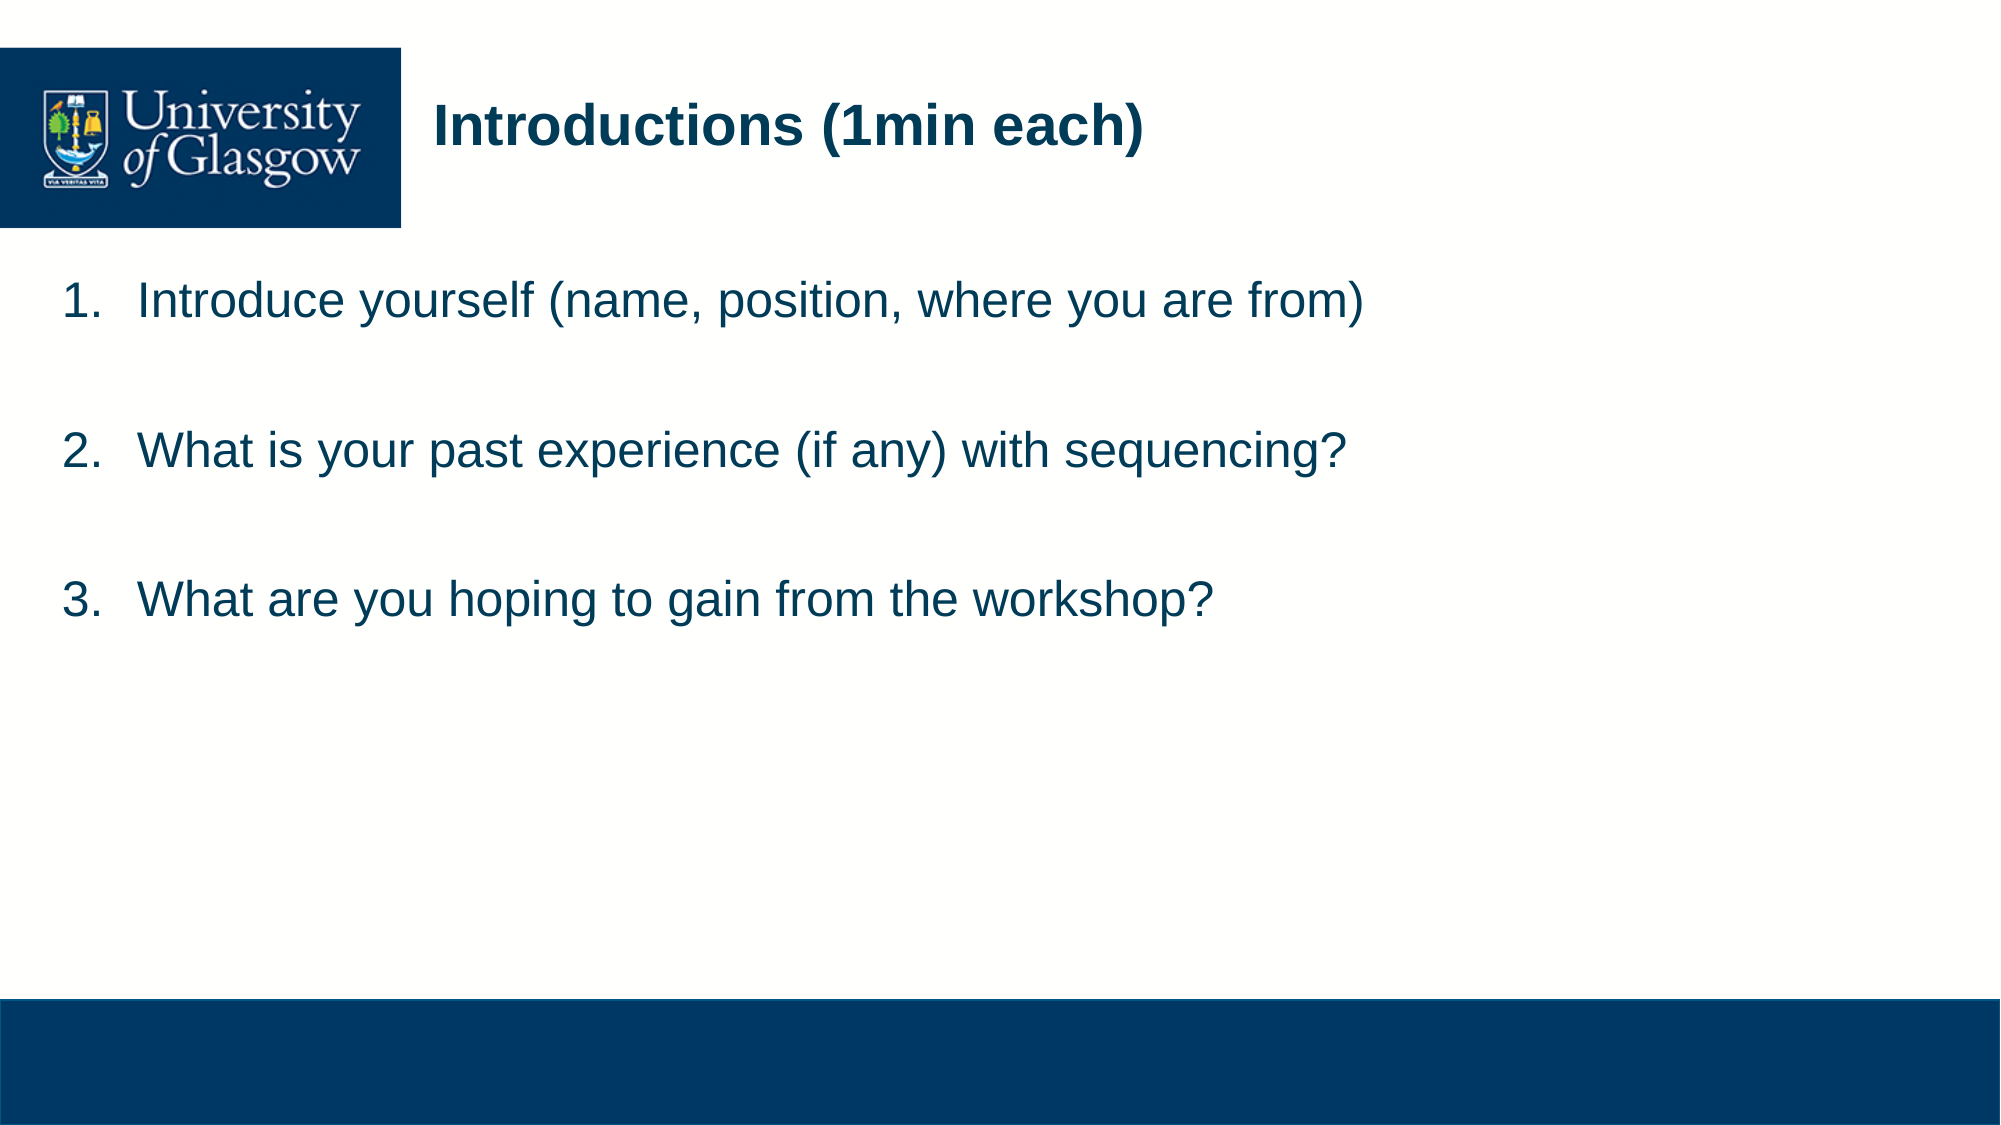

# Introductions (1min each)
Introduce yourself (name, position, where you are from)

What is your past experience (if any) with sequencing?

What are you hoping to gain from the workshop?